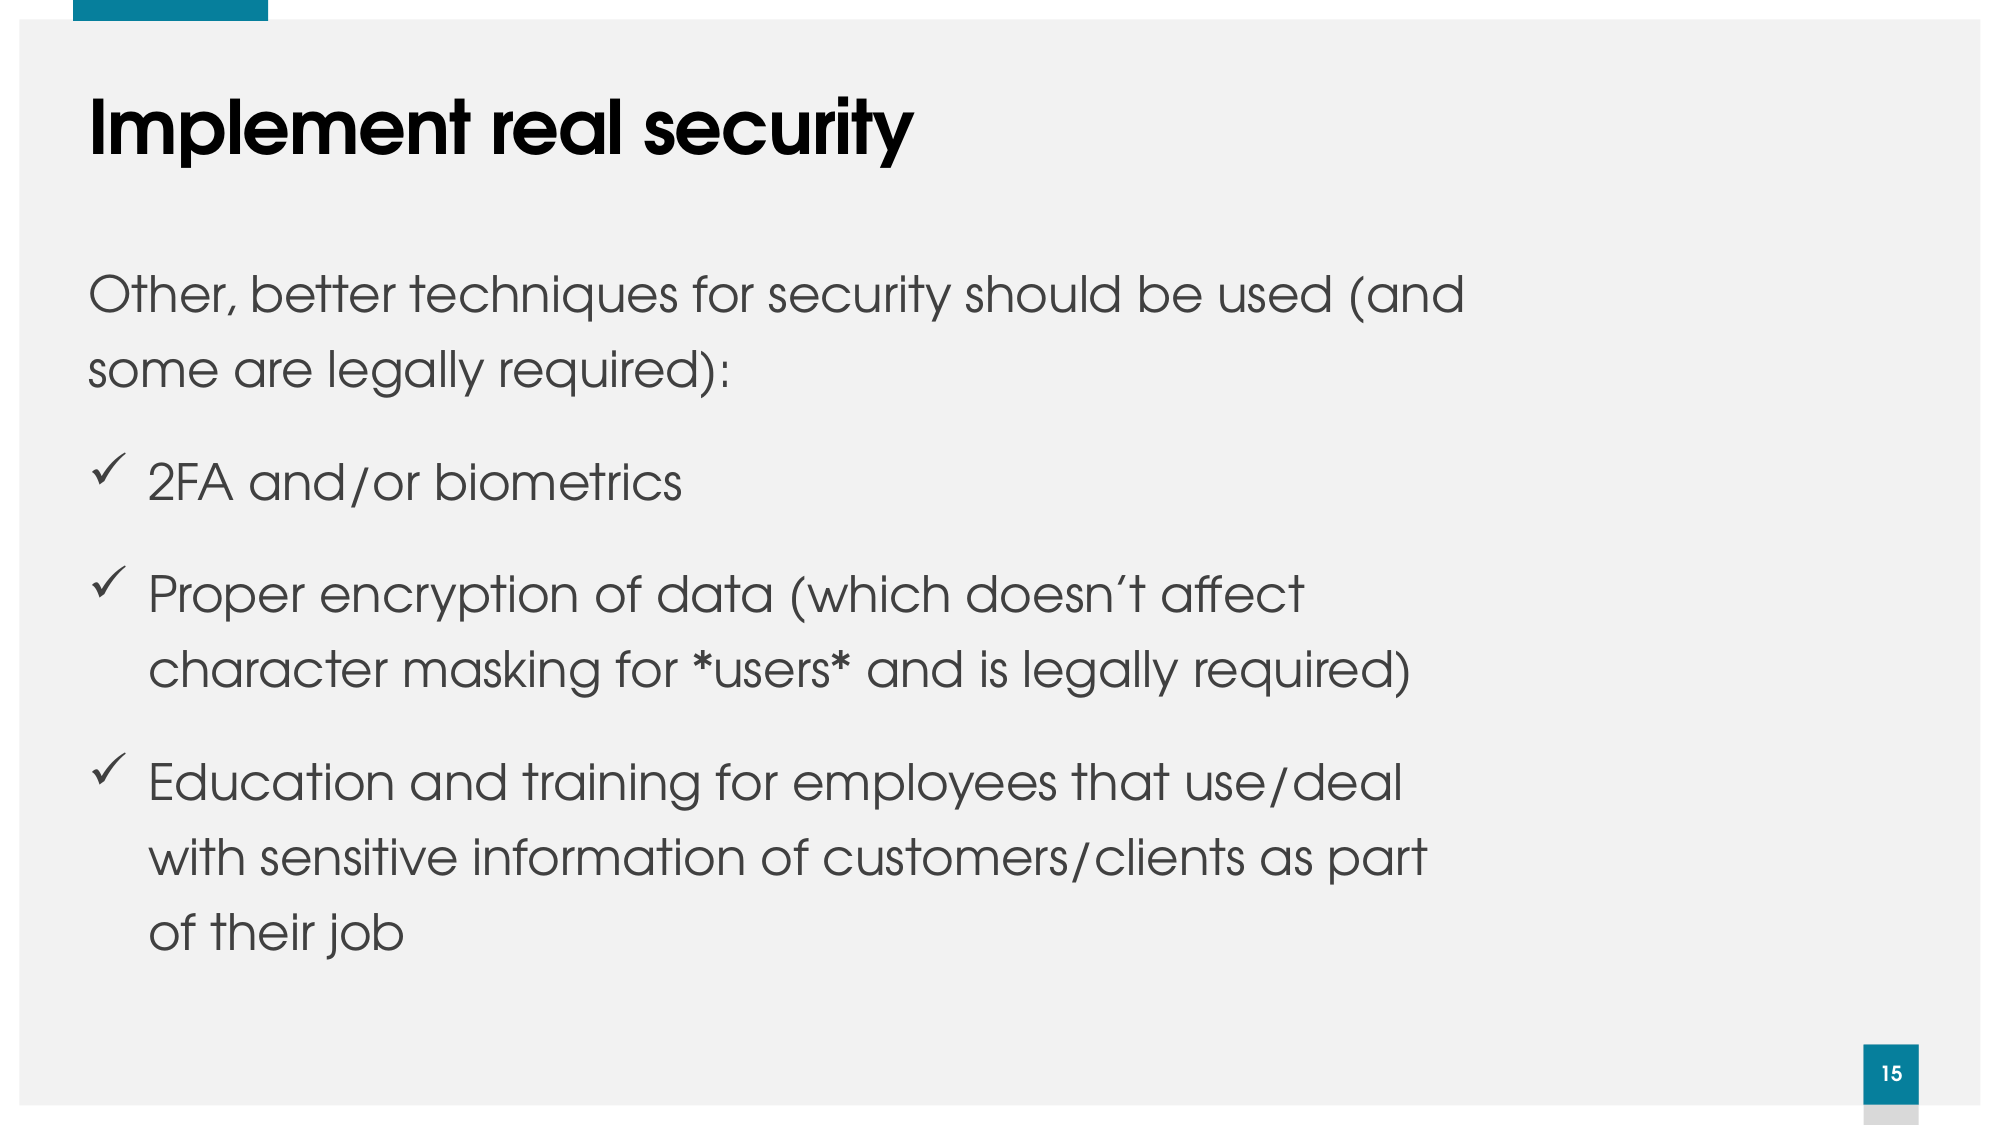

# Implement real security
Other, better techniques for security should be used (and some are legally required):
2FA and/or biometrics
Proper encryption of data (which doesn’t affect character masking for *users* and is legally required)
Education and training for employees that use/deal with sensitive information of customers/clients as part of their job